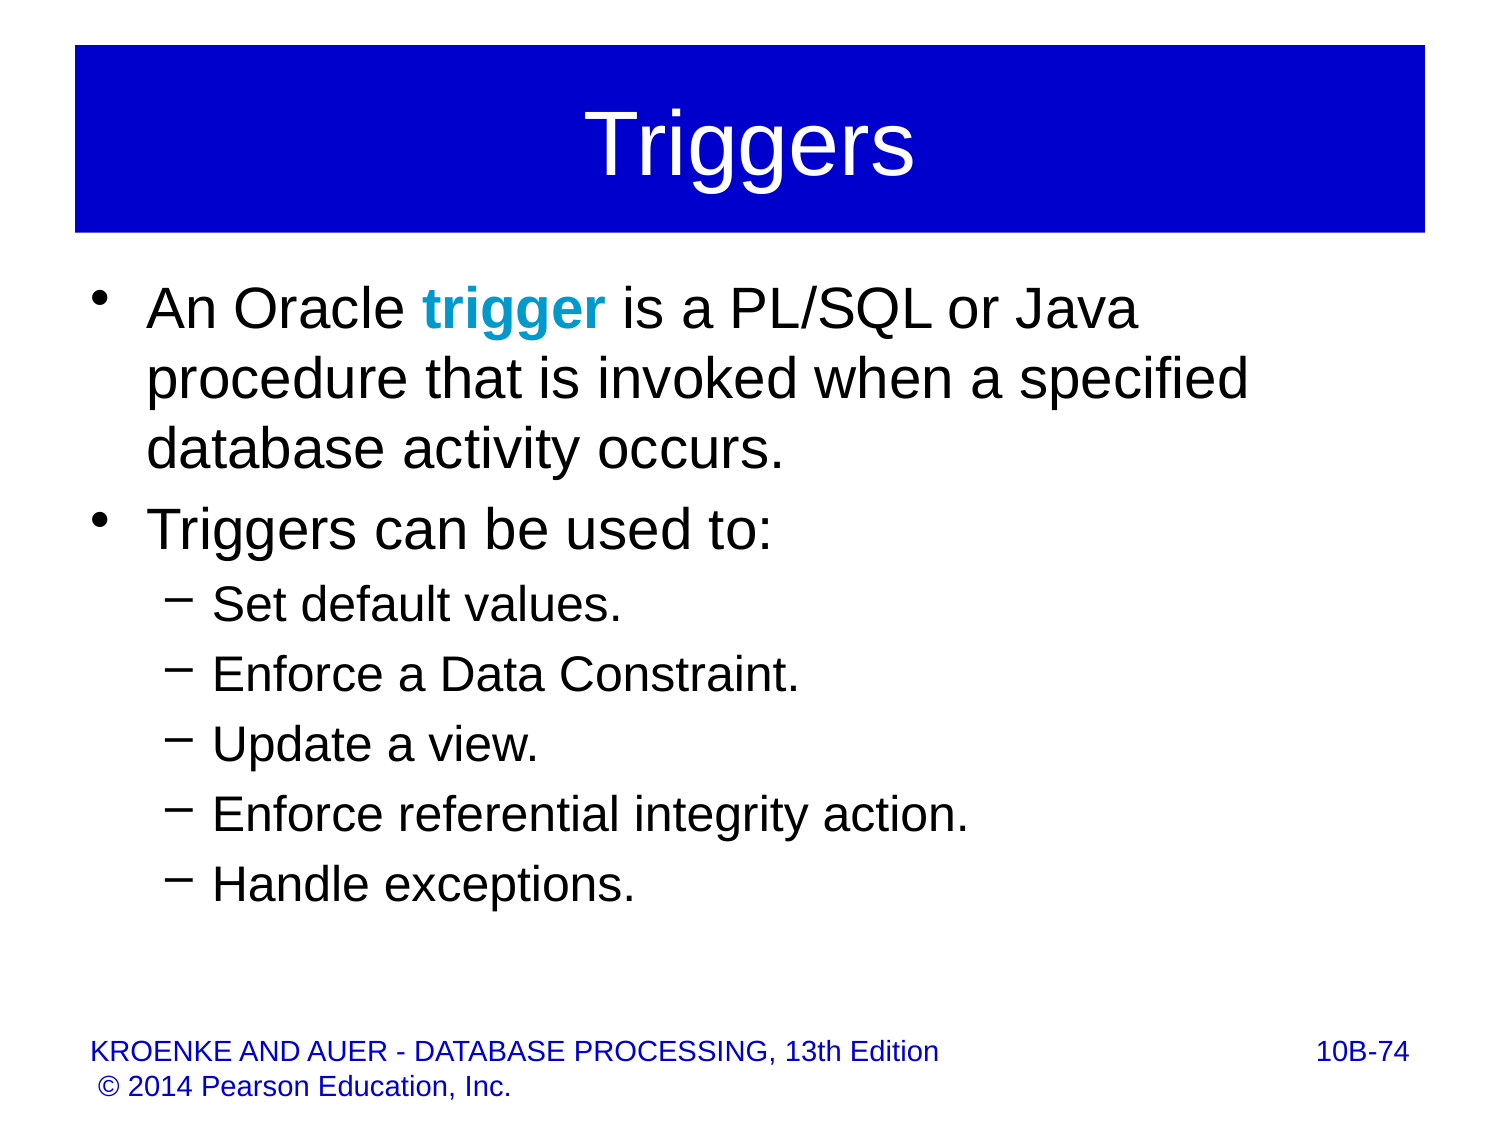

# Triggers
An Oracle trigger is a PL/SQL or Java procedure that is invoked when a specified database activity occurs.
Triggers can be used to:
Set default values.
Enforce a Data Constraint.
Update a view.
Enforce referential integrity action.
Handle exceptions.
10B-74

KROENKE AND AUER - DATABASE PROCESSING, 13th Edition  © 2014 Pearson Education, Inc.